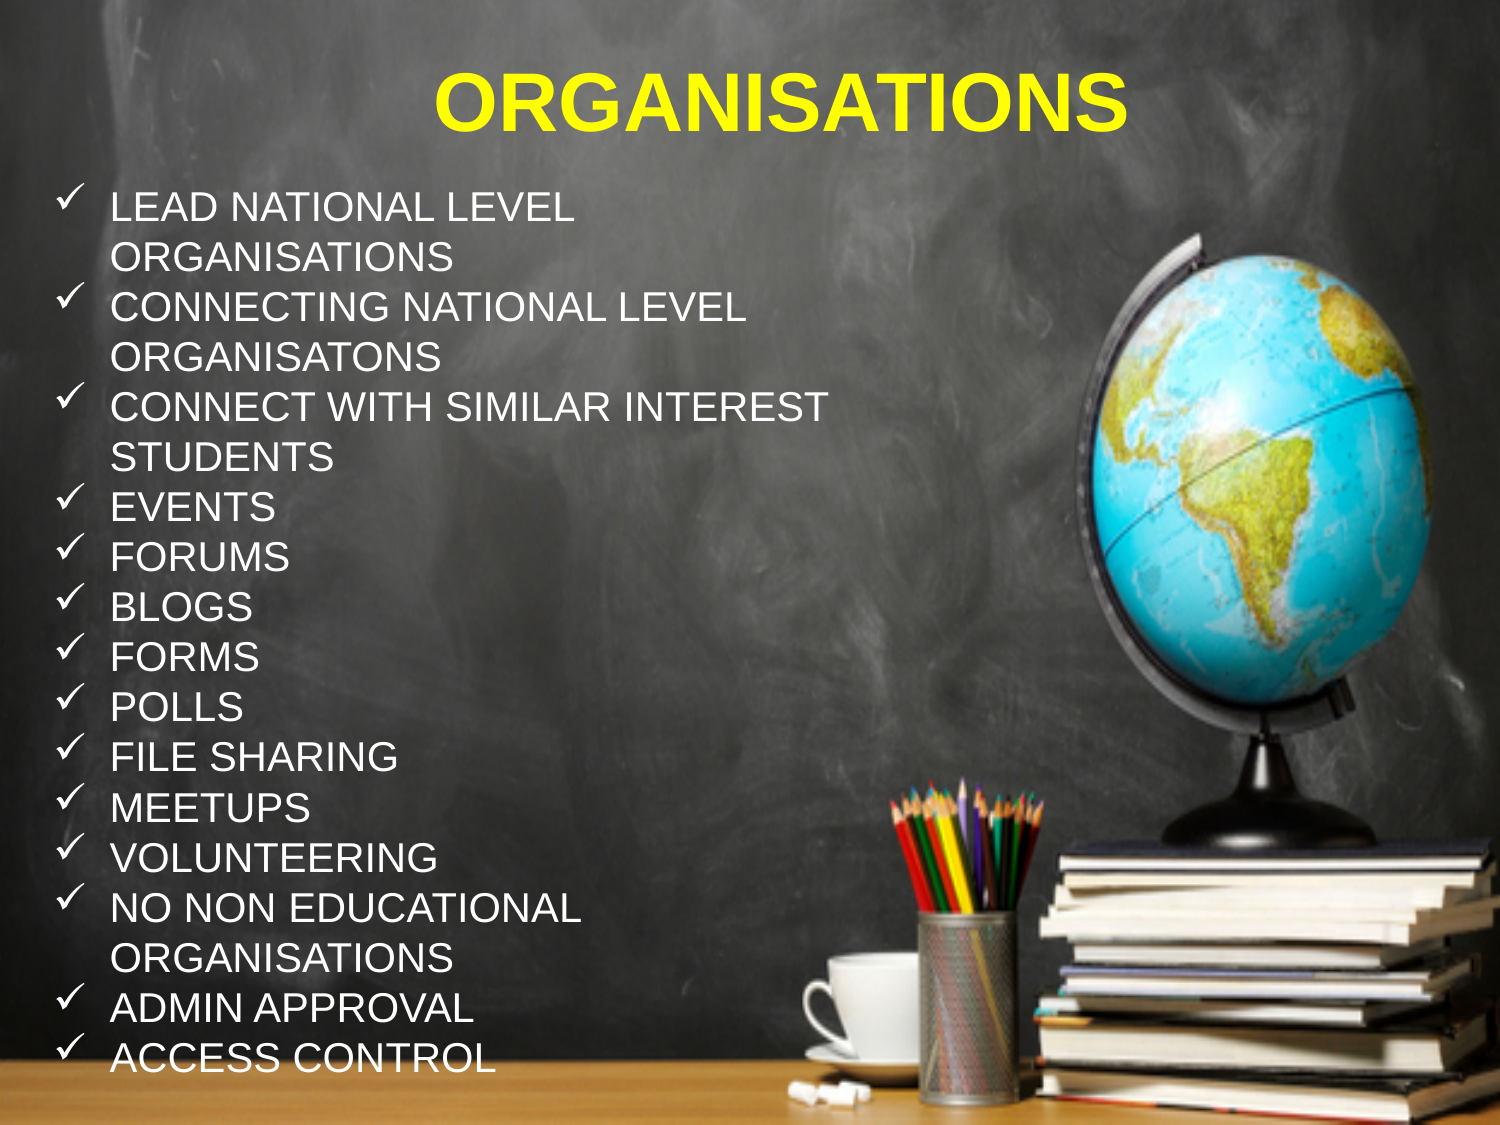

ORGANISATIONS
LEAD NATIONAL LEVEL ORGANISATIONS
CONNECTING NATIONAL LEVEL ORGANISATONS
CONNECT WITH SIMILAR INTEREST STUDENTS
EVENTS
FORUMS
BLOGS
FORMS
POLLS
FILE SHARING
MEETUPS
VOLUNTEERING
NO NON EDUCATIONAL ORGANISATIONS
ADMIN APPROVAL
ACCESS CONTROL